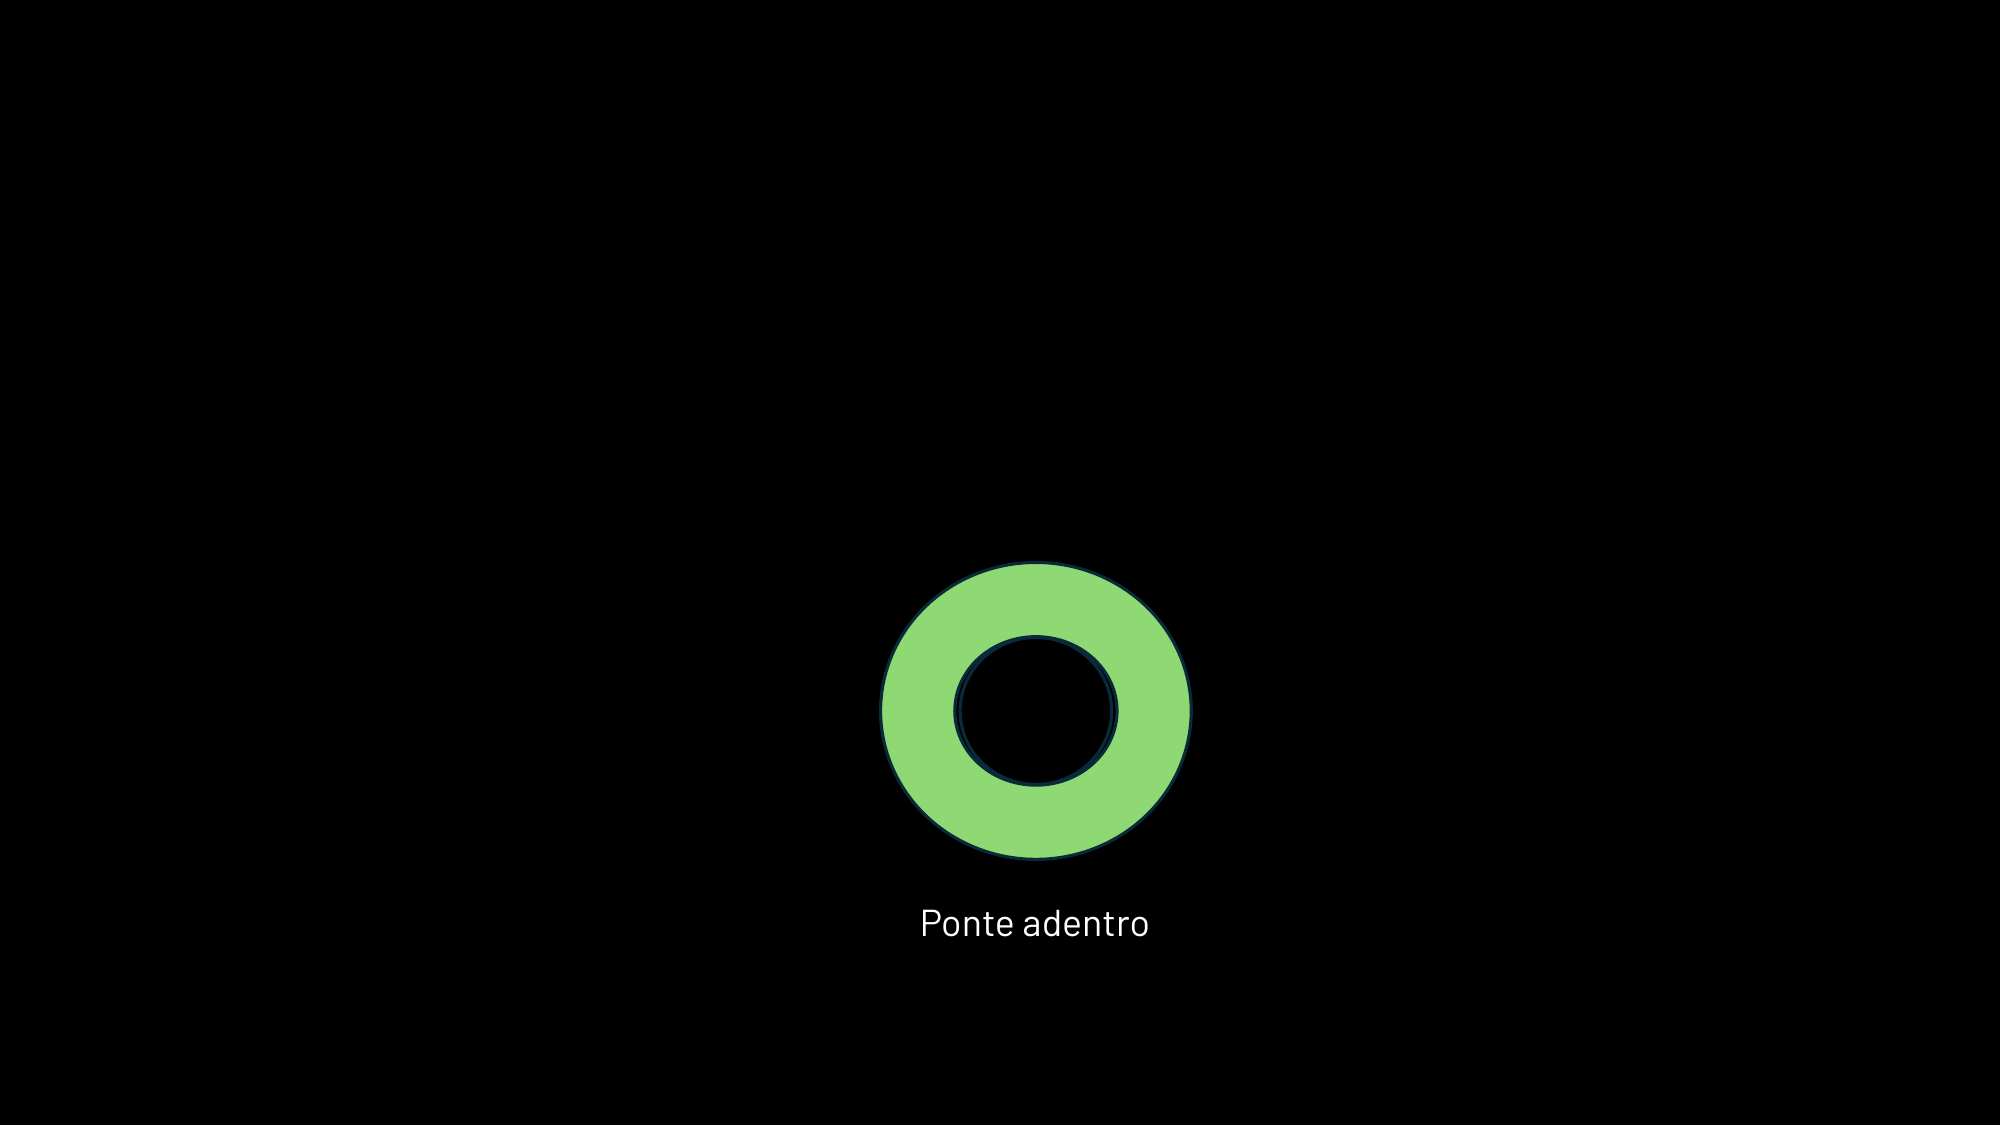

Game
# Game

Ponte adentro
Click to start